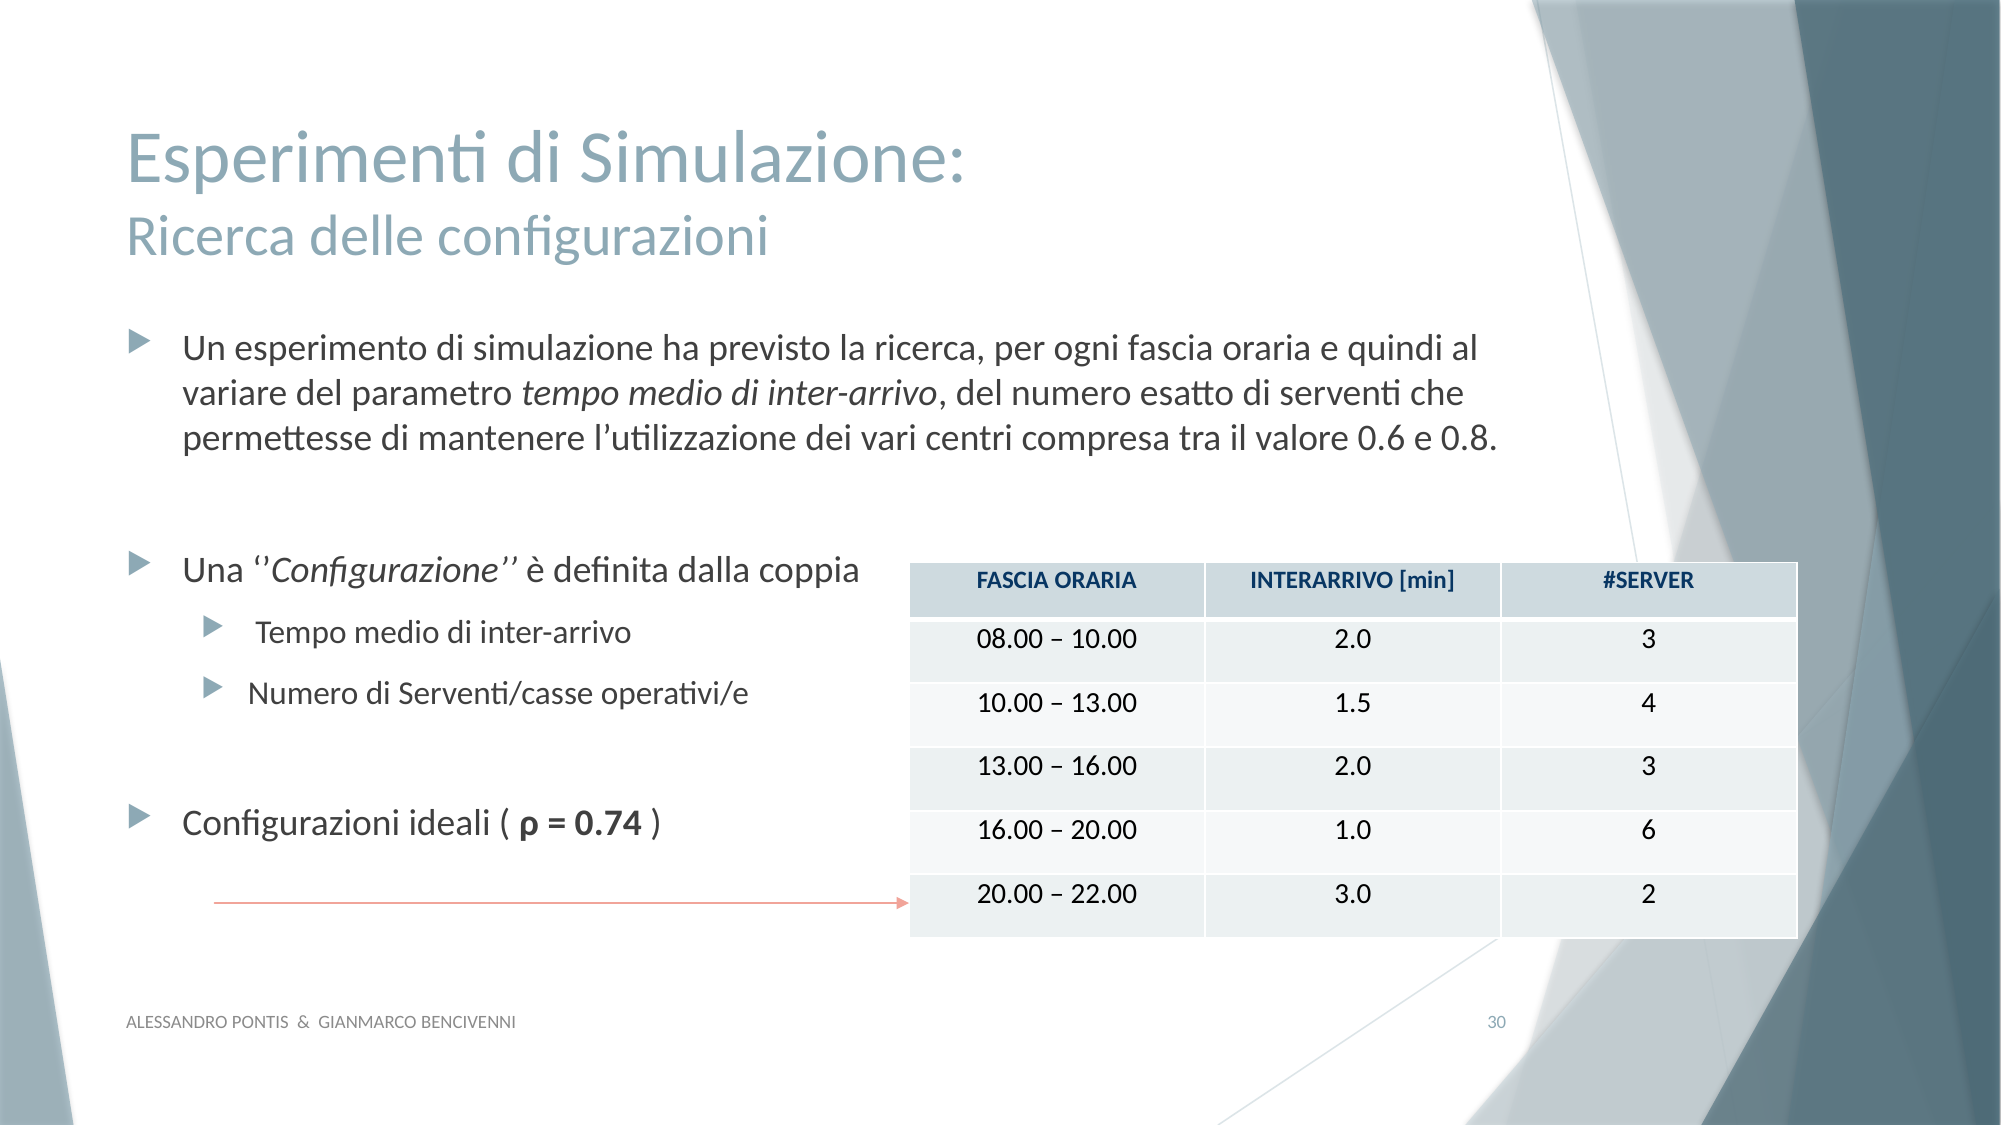

# Esperimenti di Simulazione: Ricerca delle configurazioni
Un esperimento di simulazione ha previsto la ricerca, per ogni fascia oraria e quindi al variare del parametro tempo medio di inter-arrivo, del numero esatto di serventi che permettesse di mantenere l’utilizzazione dei vari centri compresa tra il valore 0.6 e 0.8.

Una ‘’Configurazione’’ è definita dalla coppia
 Tempo medio di inter-arrivo
Numero di Serventi/casse operativi/e

Configurazioni ideali ( ρ = 0.74 )

| FASCIA ORARIA | INTERARRIVO [min] | #SERVER |
| --- | --- | --- |
| 08.00 – 10.00 | 2.0 | 3 |
| 10.00 – 13.00 | 1.5 | 4 |
| 13.00 – 16.00 | 2.0 | 3 |
| 16.00 – 20.00 | 1.0 | 6 |
| 20.00 – 22.00 | 3.0 | 2 |
ALESSANDRO PONTIS  &  GIANMARCO BENCIVENNI
30